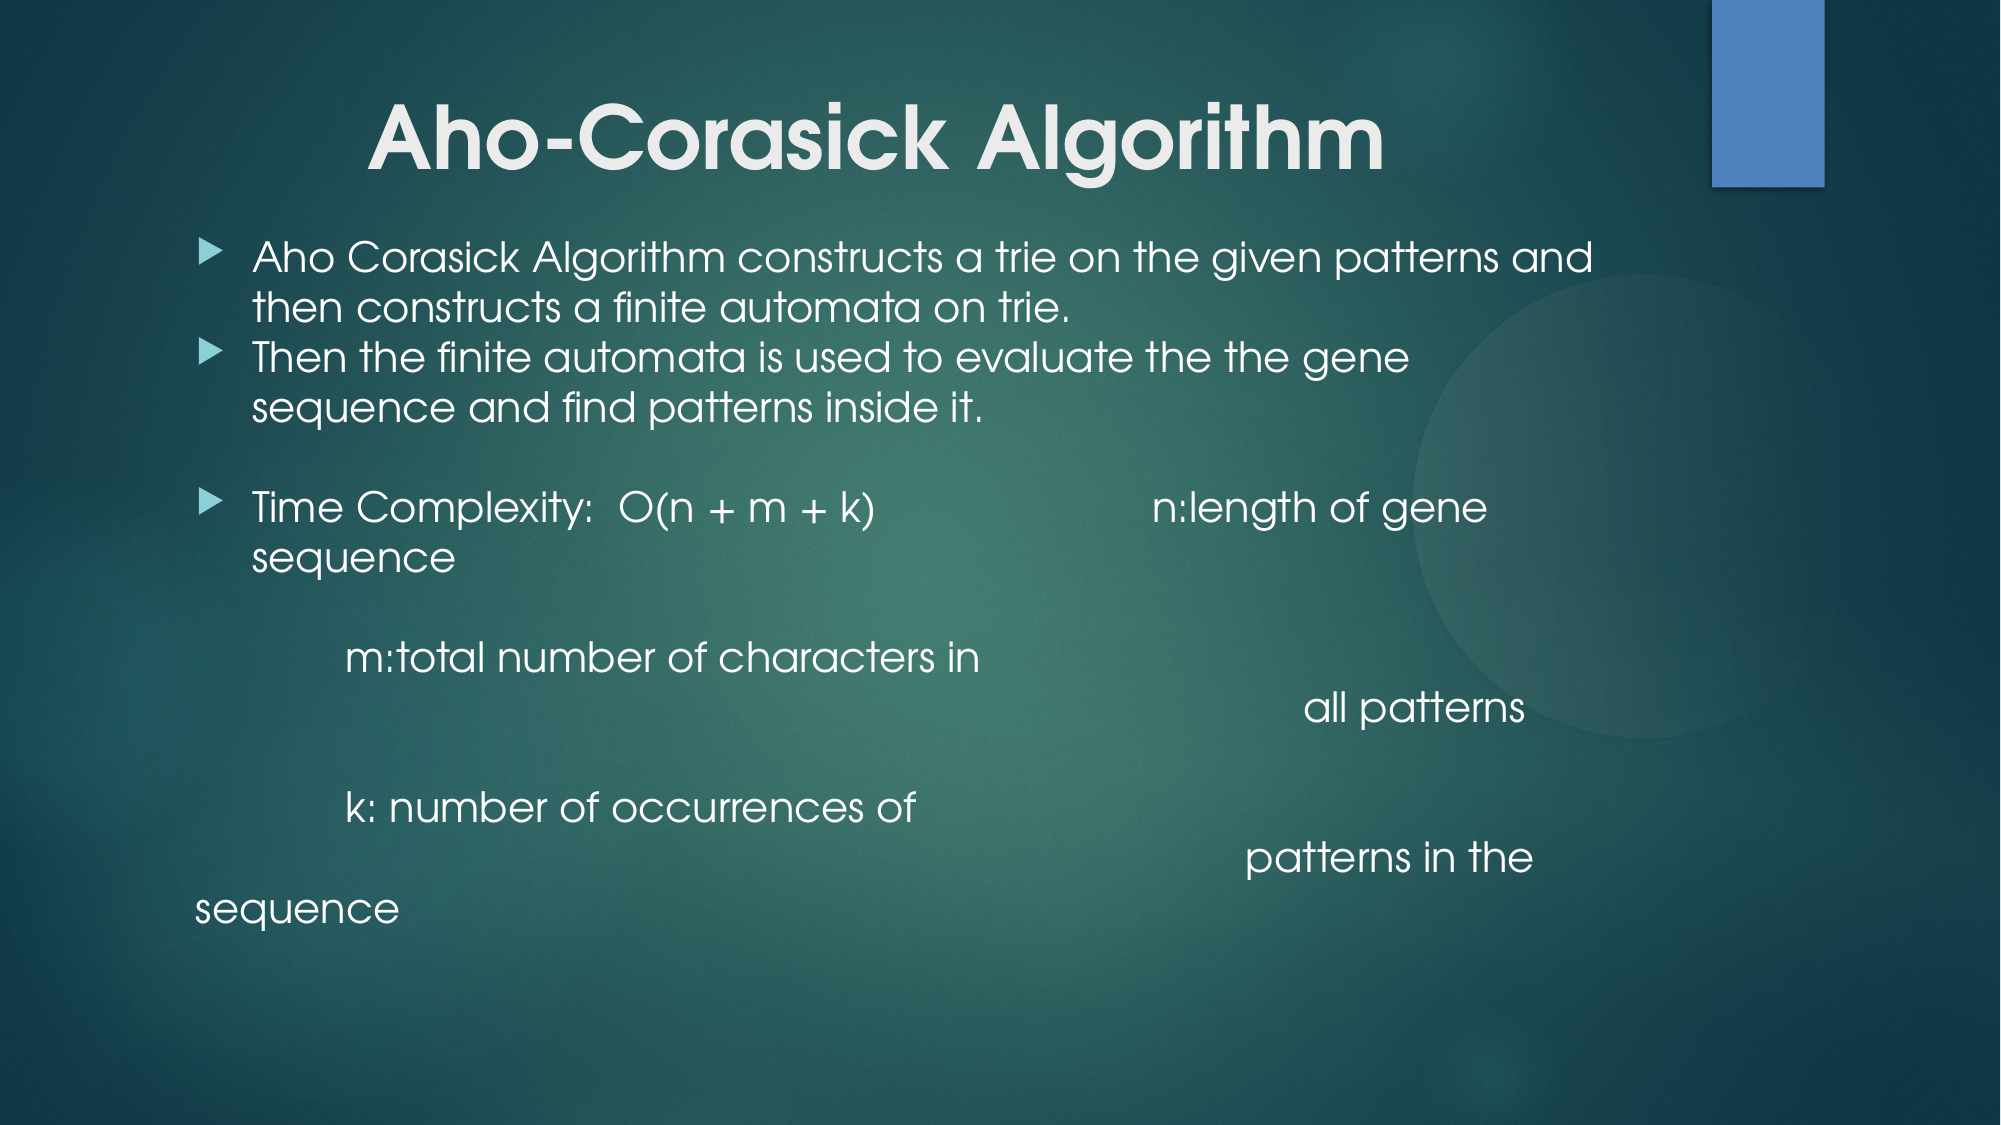

Aho-Corasick Algorithm
Aho Corasick Algorithm constructs a trie on the given patterns and then constructs a finite automata on trie.
Then the finite automata is used to evaluate the the gene  sequence and find patterns inside it.

Time Complexity:  O(n + m + k)		n:length of gene sequence
										m:total number of characters in 											     all patterns
										k: number of occurrences of 												patterns in the sequence